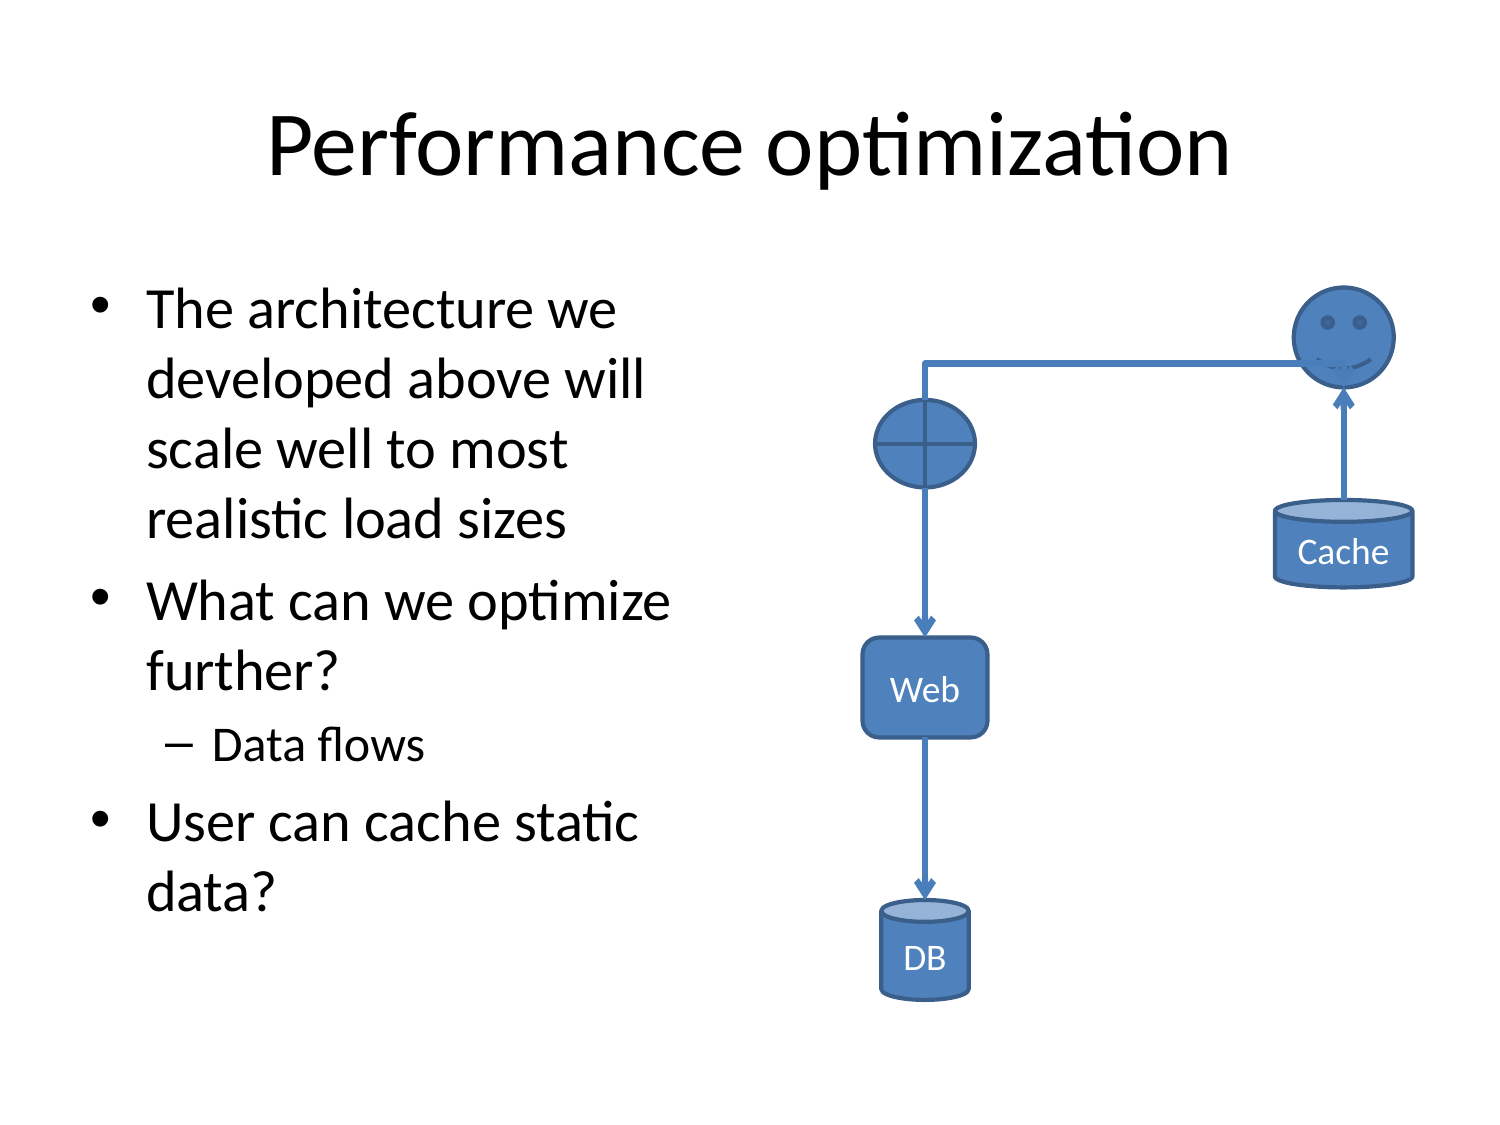

# Performance optimization
The architecture we developed above will scale well to most realistic load sizes
What can we optimize further?
Data flows
User can cache static data?

Cache
Web
DB